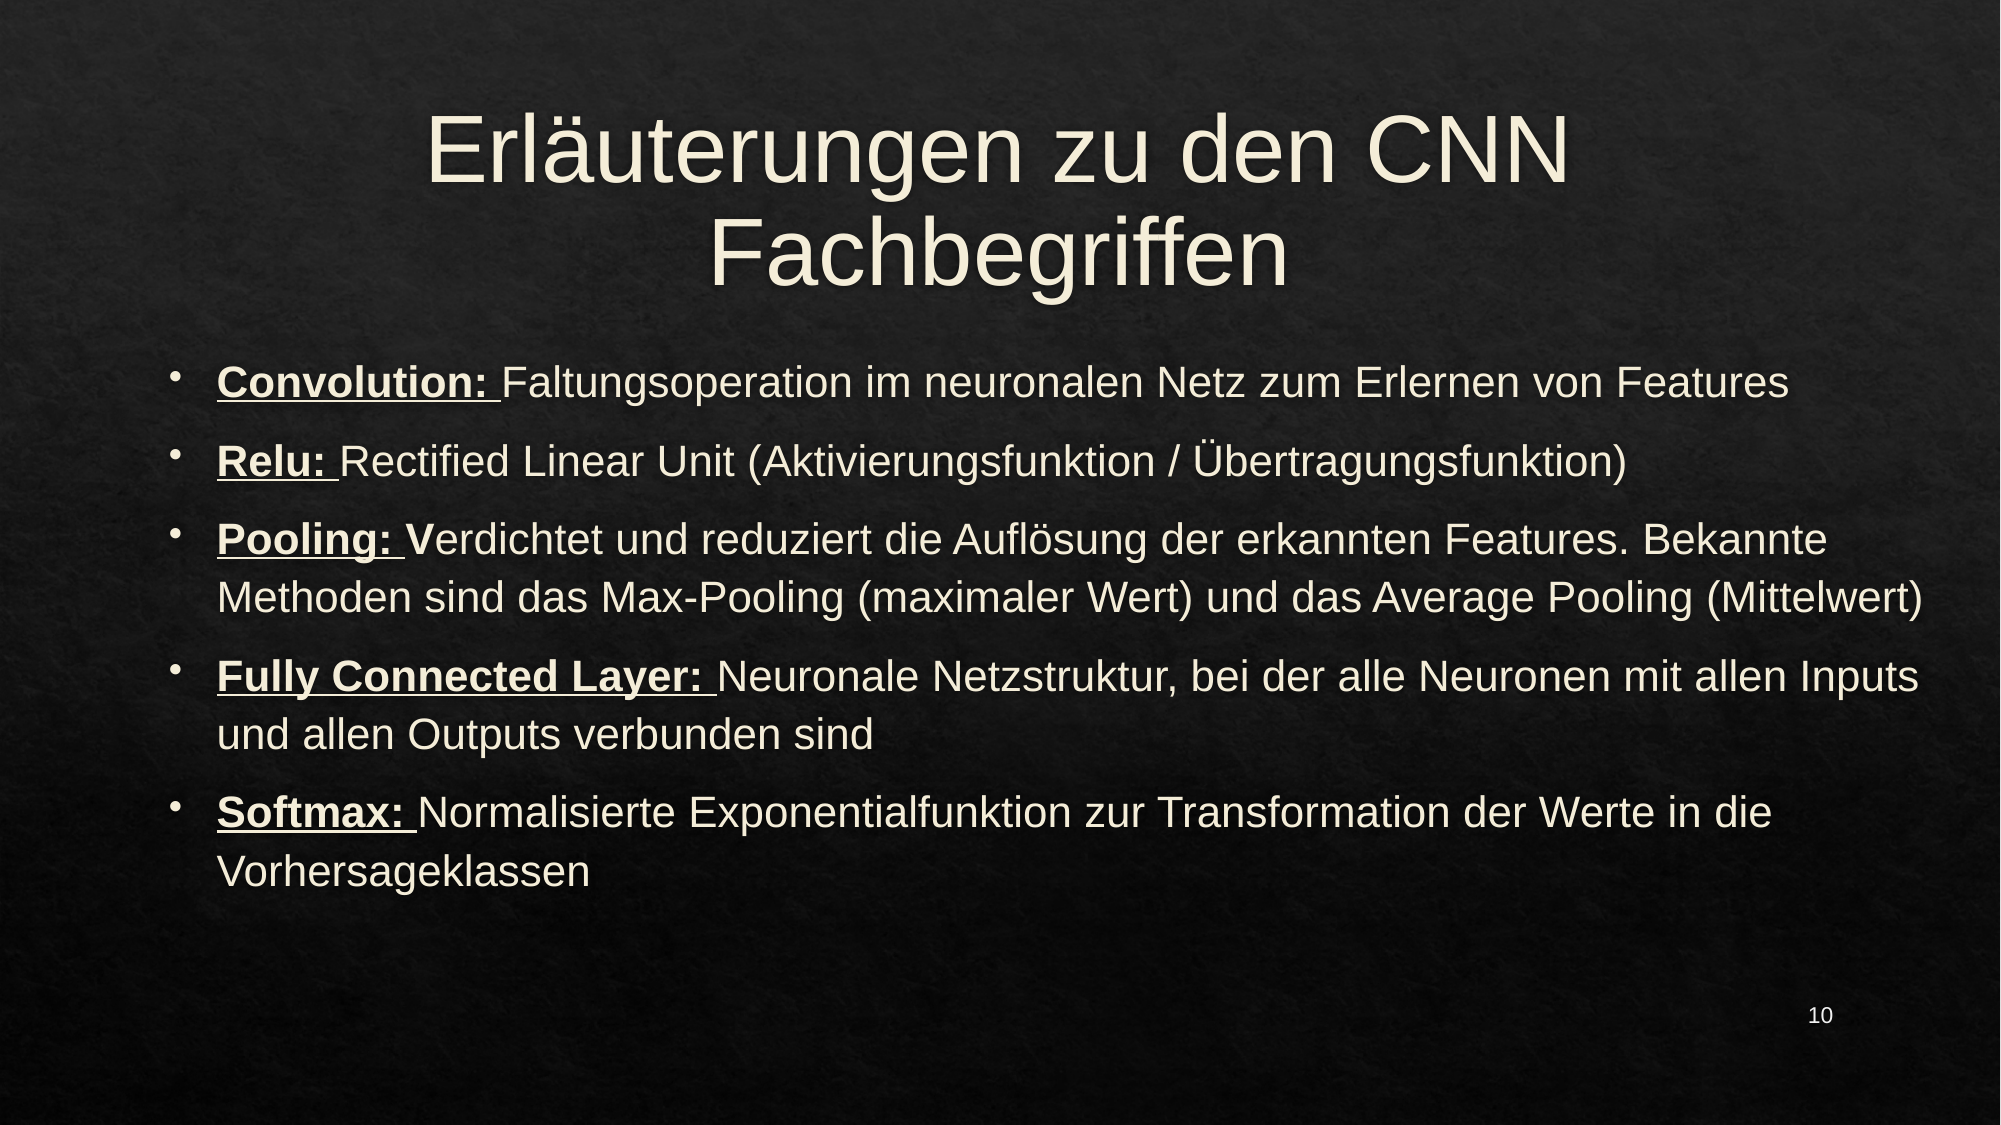

# Erläuterungen zu den CNN Fachbegriffen
Convolution: Faltungsoperation im neuronalen Netz zum Erlernen von Features
Relu: Rectified Linear Unit (Aktivierungsfunktion / Übertragungsfunktion)
Pooling: Verdichtet und reduziert die Auflösung der erkannten Features. Bekannte Methoden sind das Max-Pooling (maximaler Wert) und das Average Pooling (Mittelwert)
Fully Connected Layer: Neuronale Netzstruktur, bei der alle Neuronen mit allen Inputs und allen Outputs verbunden sind
Softmax: Normalisierte Exponentialfunktion zur Transformation der Werte in die Vorhersageklassen
10